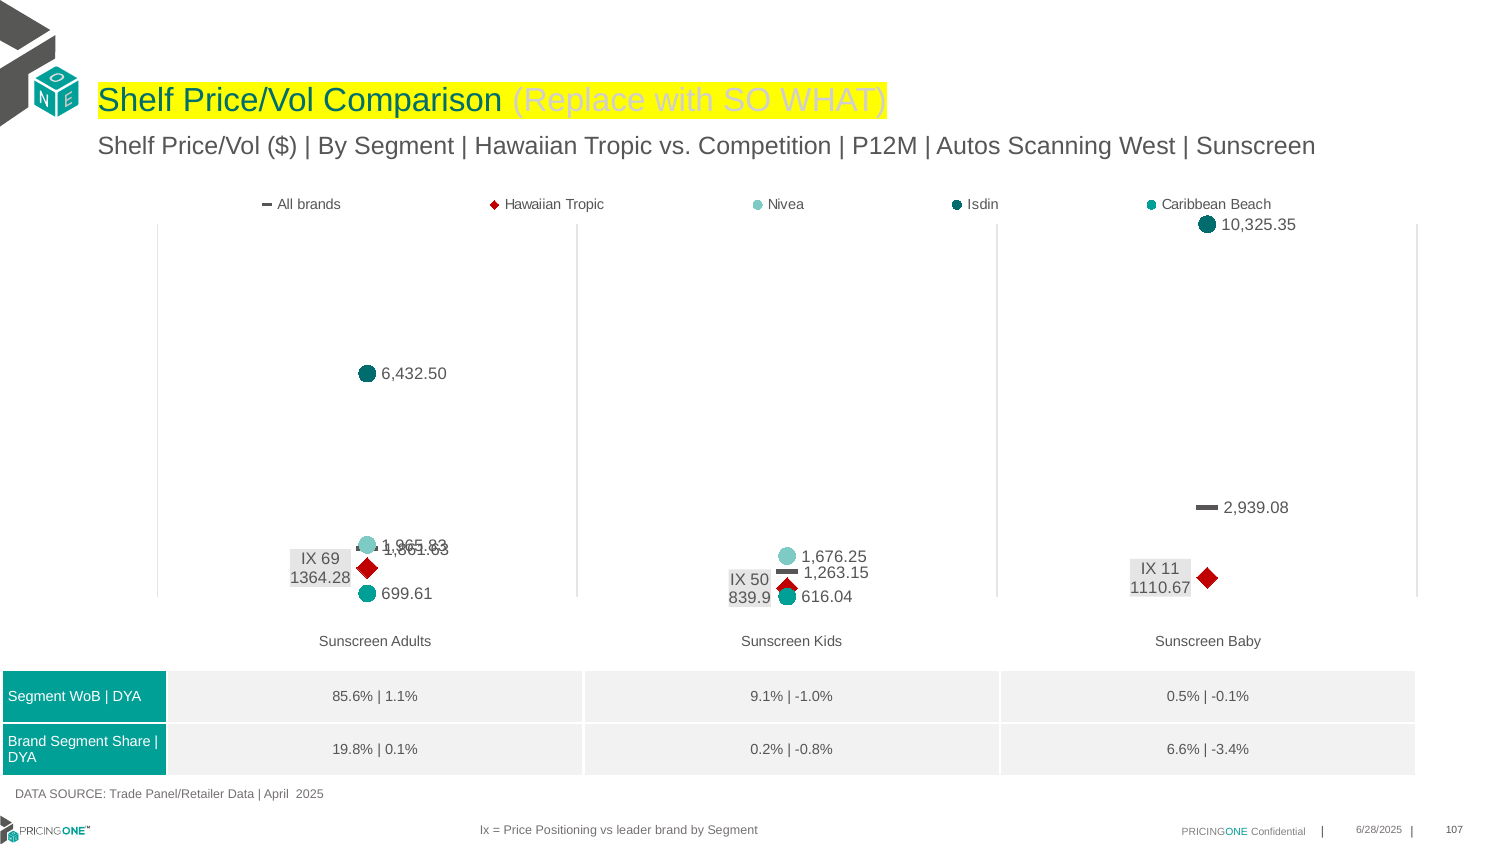

# Shelf Price/Vol Comparison (Replace with SO WHAT)
Shelf Price/Vol ($) | By Segment | Hawaiian Tropic vs. Competition | P12M | Autos Scanning West | Sunscreen

### Chart

| Category | All brands | Hawaiian Tropic | Nivea | Isdin | Caribbean Beach |
|---|---|---|---|---|---|
| IX 69 | 1861.63 | 1364.28 | 1965.83 | 6432.5 | 699.61 |
| IX 50 | 1263.15 | 839.9 | 1676.25 | None | 616.04 |
| IX 11 | 2939.08 | 1110.67 | None | 10325.35 | None |
|  | Sunscreen Adults | Sunscreen Kids | Sunscreen Baby |
| --- | --- | --- | --- |
| Segment WoB | DYA | 85.6% | 1.1% | 9.1% | -1.0% | 0.5% | -0.1% |
| Brand Segment Share | DYA | 19.8% | 0.1% | 0.2% | -0.8% | 6.6% | -3.4% |
DATA SOURCE: Trade Panel/Retailer Data | April  2025
Ix = Price Positioning vs leader brand by Segment
6/28/2025
107